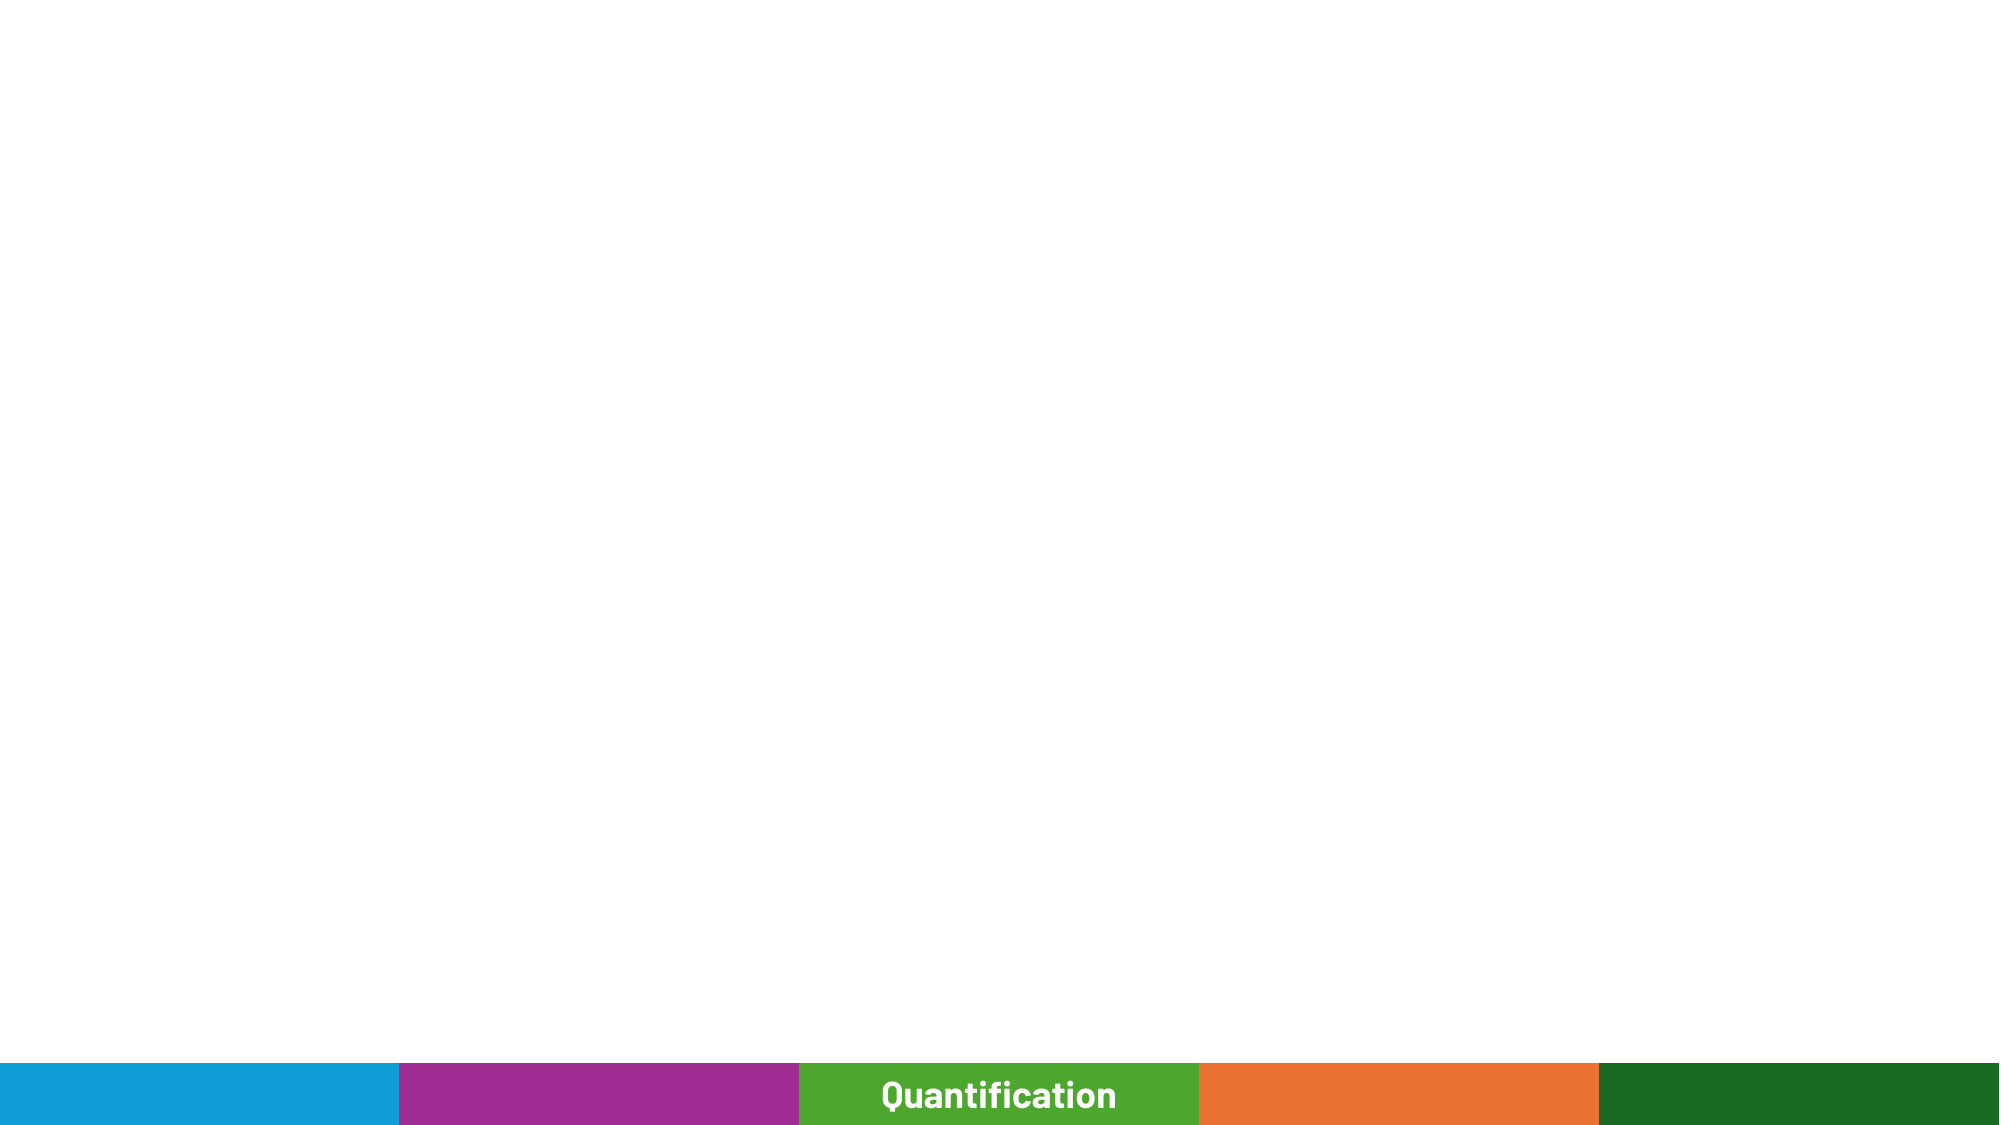

#

|  |  | Quantification |  |  |
| --- | --- | --- | --- | --- |